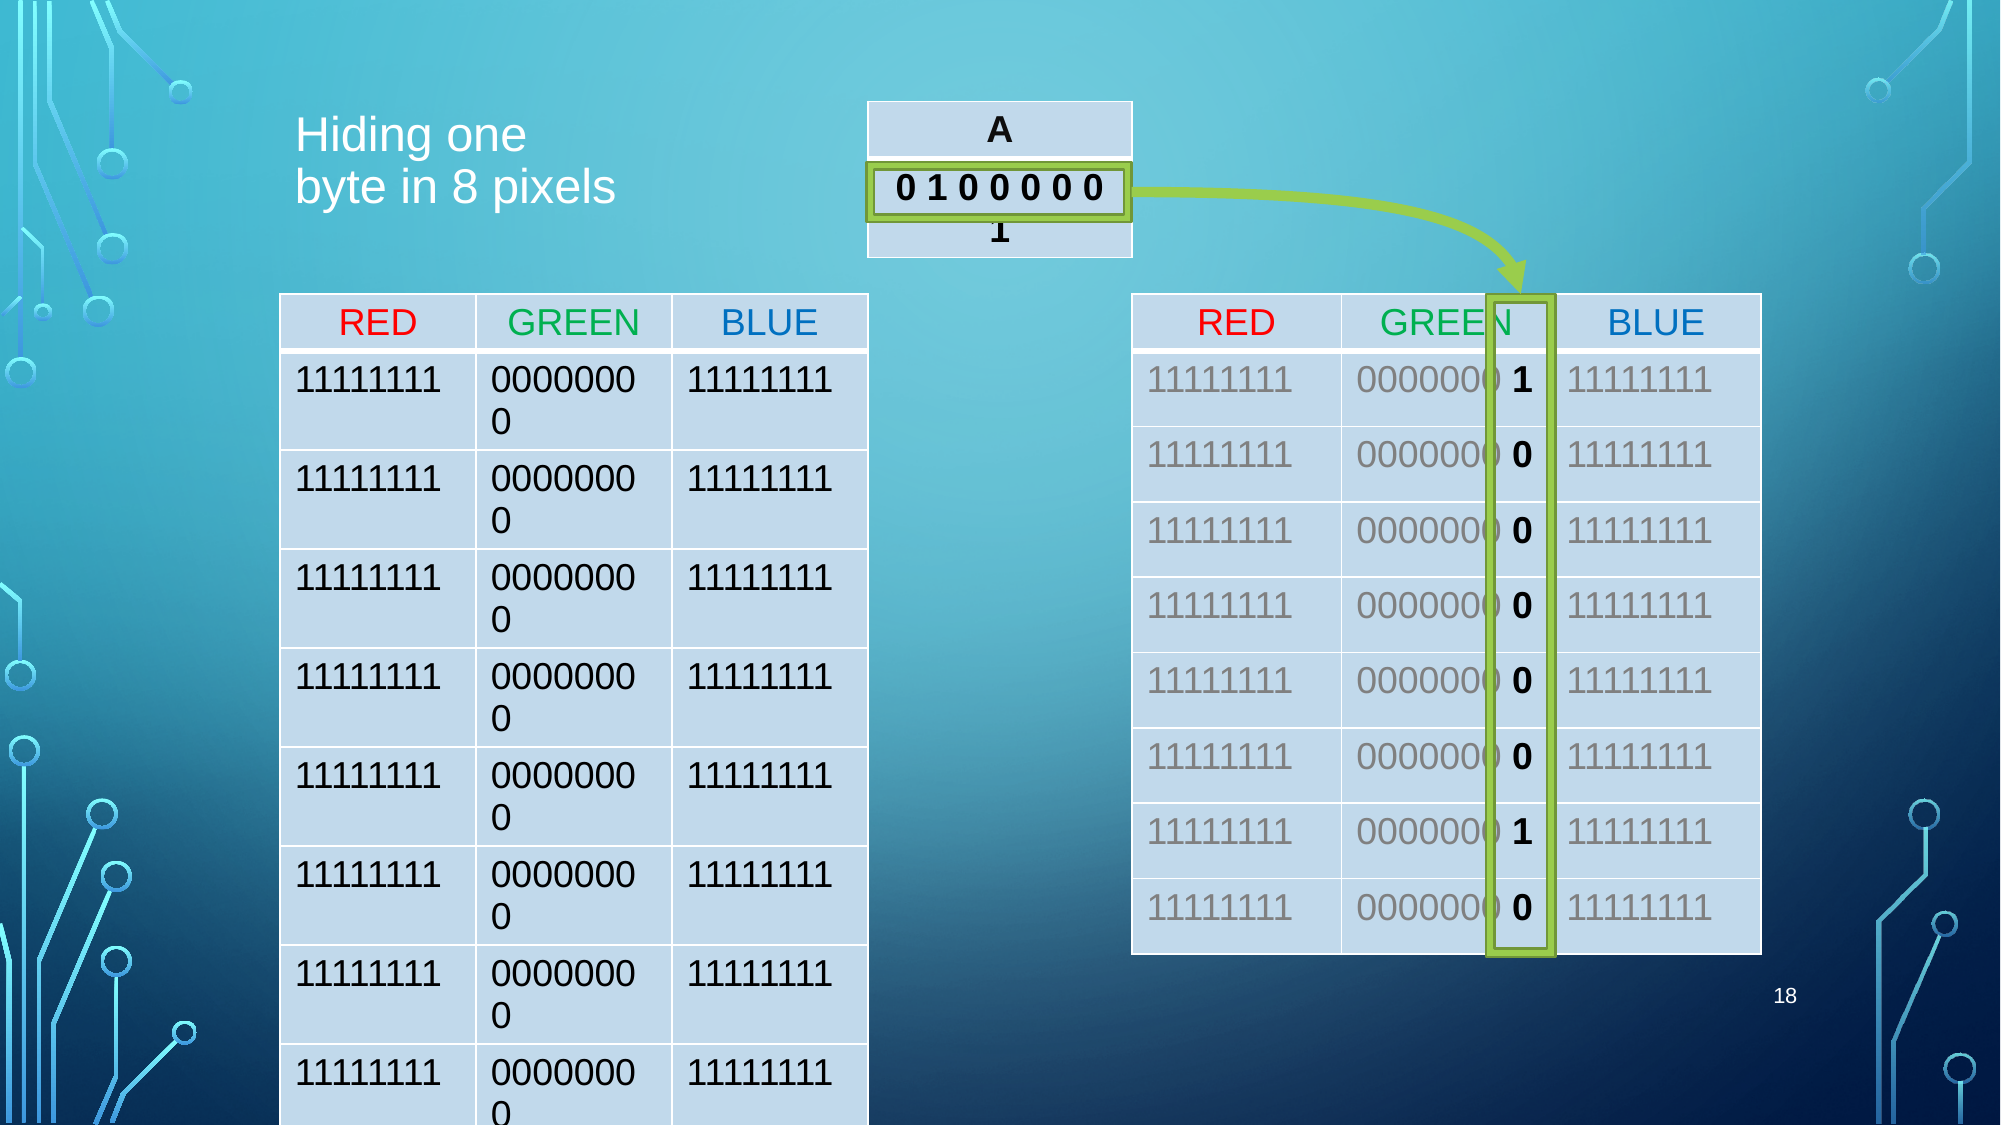

# Hiding one byte in 8 pixels
| A |
| --- |
| 0 1 0 0 0 0 0 1 |

| RED | GREEN | BLUE |
| --- | --- | --- |
| 11111111 | 00000000 | 11111111 |
| 11111111 | 00000000 | 11111111 |
| 11111111 | 00000000 | 11111111 |
| 11111111 | 00000000 | 11111111 |
| 11111111 | 00000000 | 11111111 |
| 11111111 | 00000000 | 11111111 |
| 11111111 | 00000000 | 11111111 |
| 11111111 | 00000000 | 11111111 |
| RED | GREEN | BLUE |
| --- | --- | --- |
| 11111111 | 0000000 1 | 11111111 |
| 11111111 | 0000000 0 | 11111111 |
| 11111111 | 0000000 0 | 11111111 |
| 11111111 | 0000000 0 | 11111111 |
| 11111111 | 0000000 0 | 11111111 |
| 11111111 | 0000000 0 | 11111111 |
| 11111111 | 0000000 1 | 11111111 |
| 11111111 | 0000000 0 | 11111111 |

18